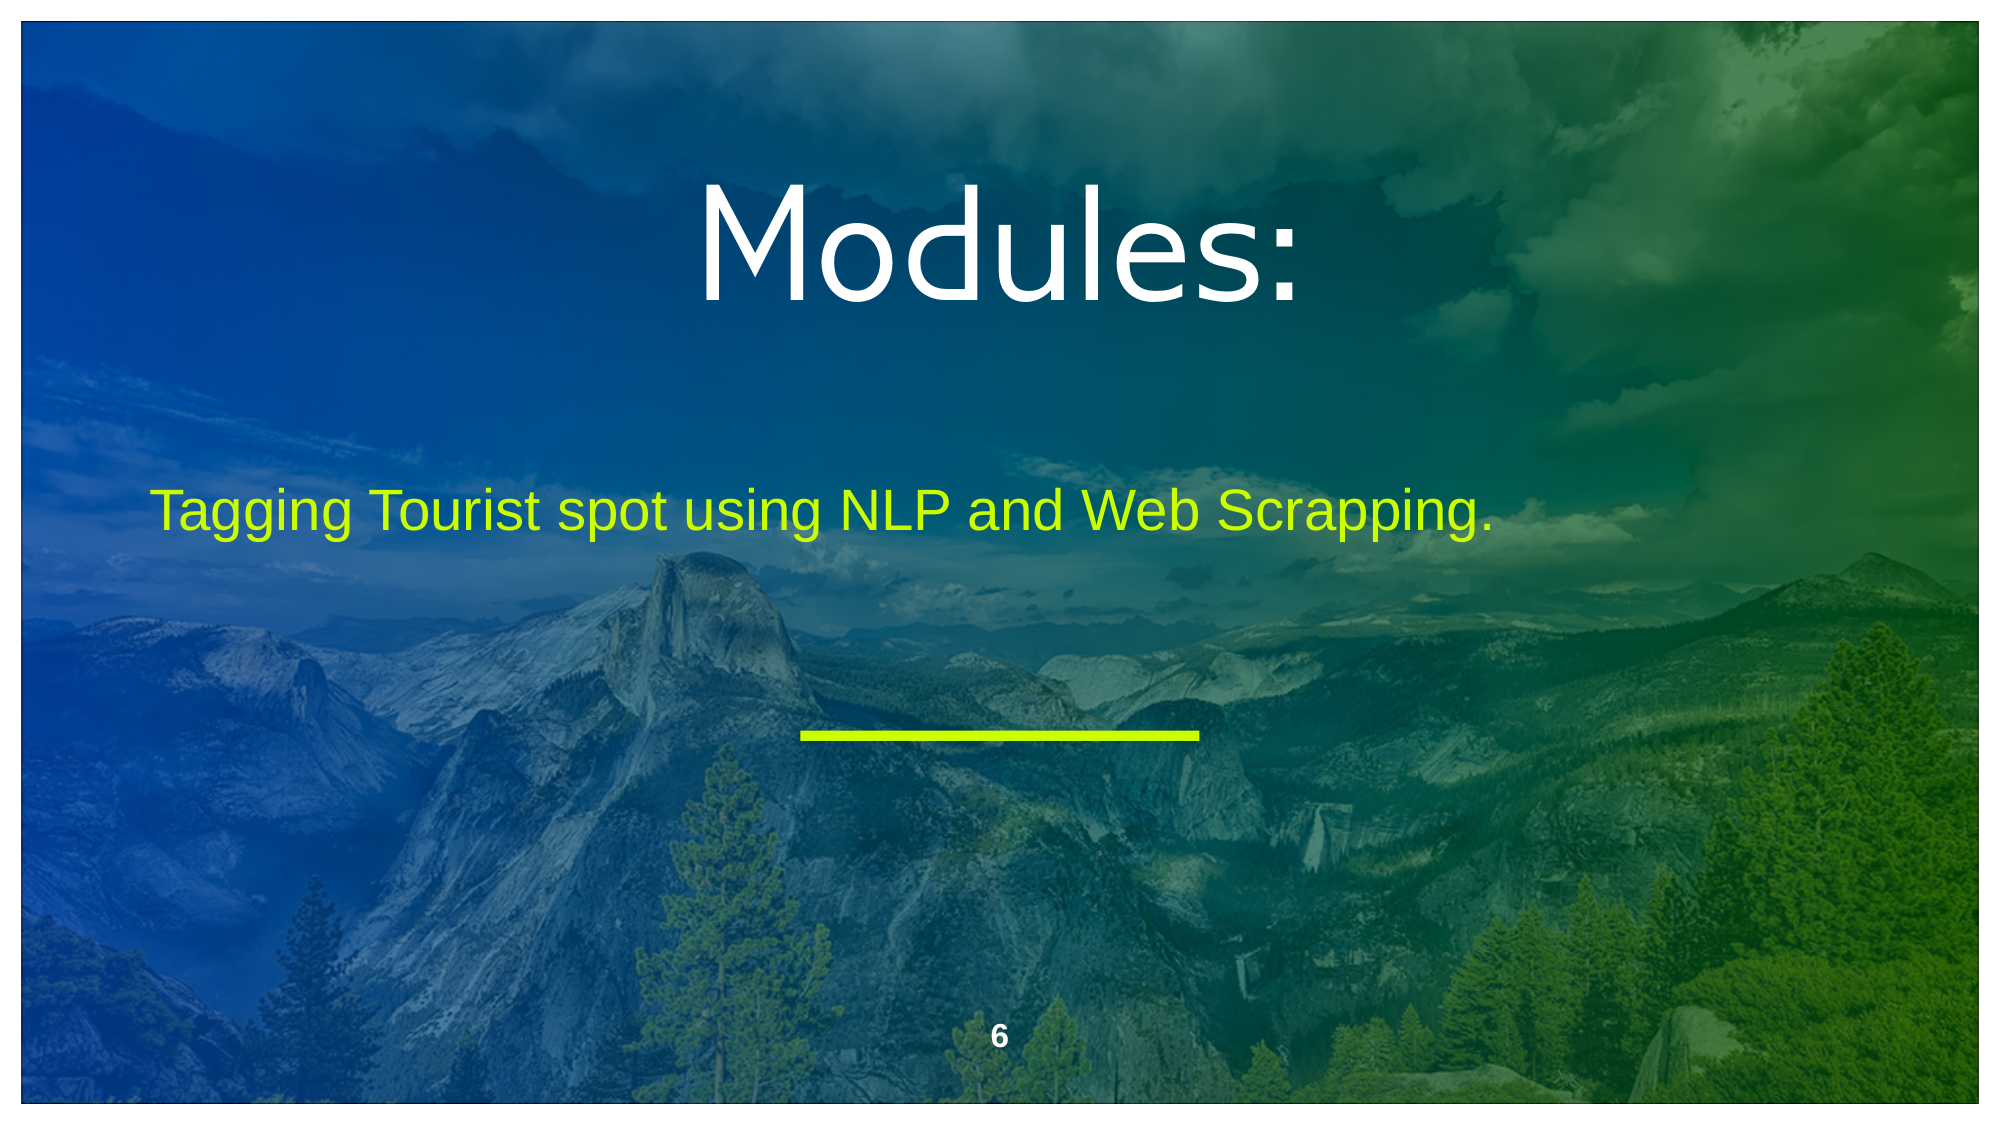

# Modules:
Tagging Tourist spot using NLP and Web Scrapping.
6